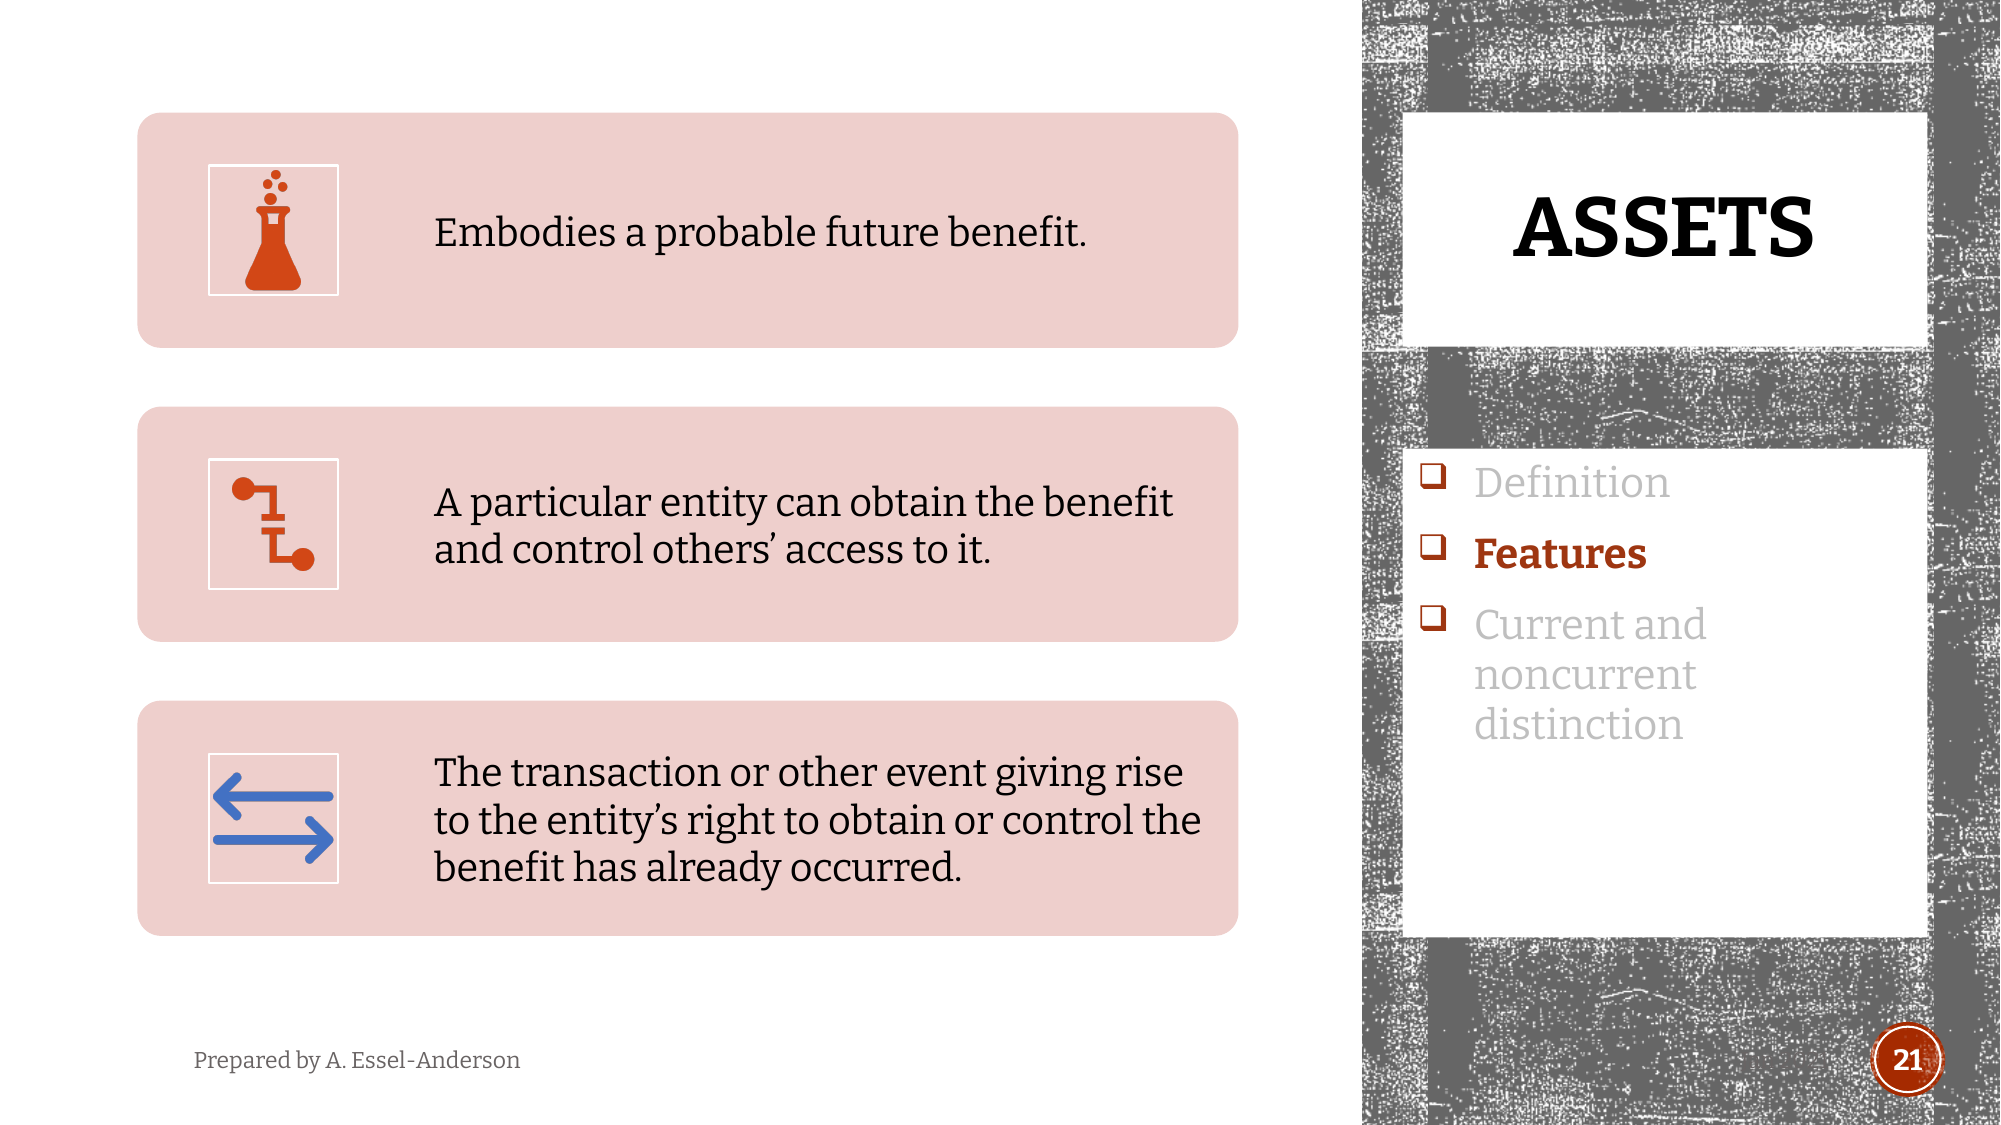

Embodies a probable future benefit.
A particular entity can obtain the benefit and control others’ access to it.
The transaction or other event giving rise to the entity’s right to obtain or control the benefit has already occurred.
# Assets
Definition
Features
Current and noncurrent distinction

Prepared by A. Essel-Anderson
Jan 2021
21